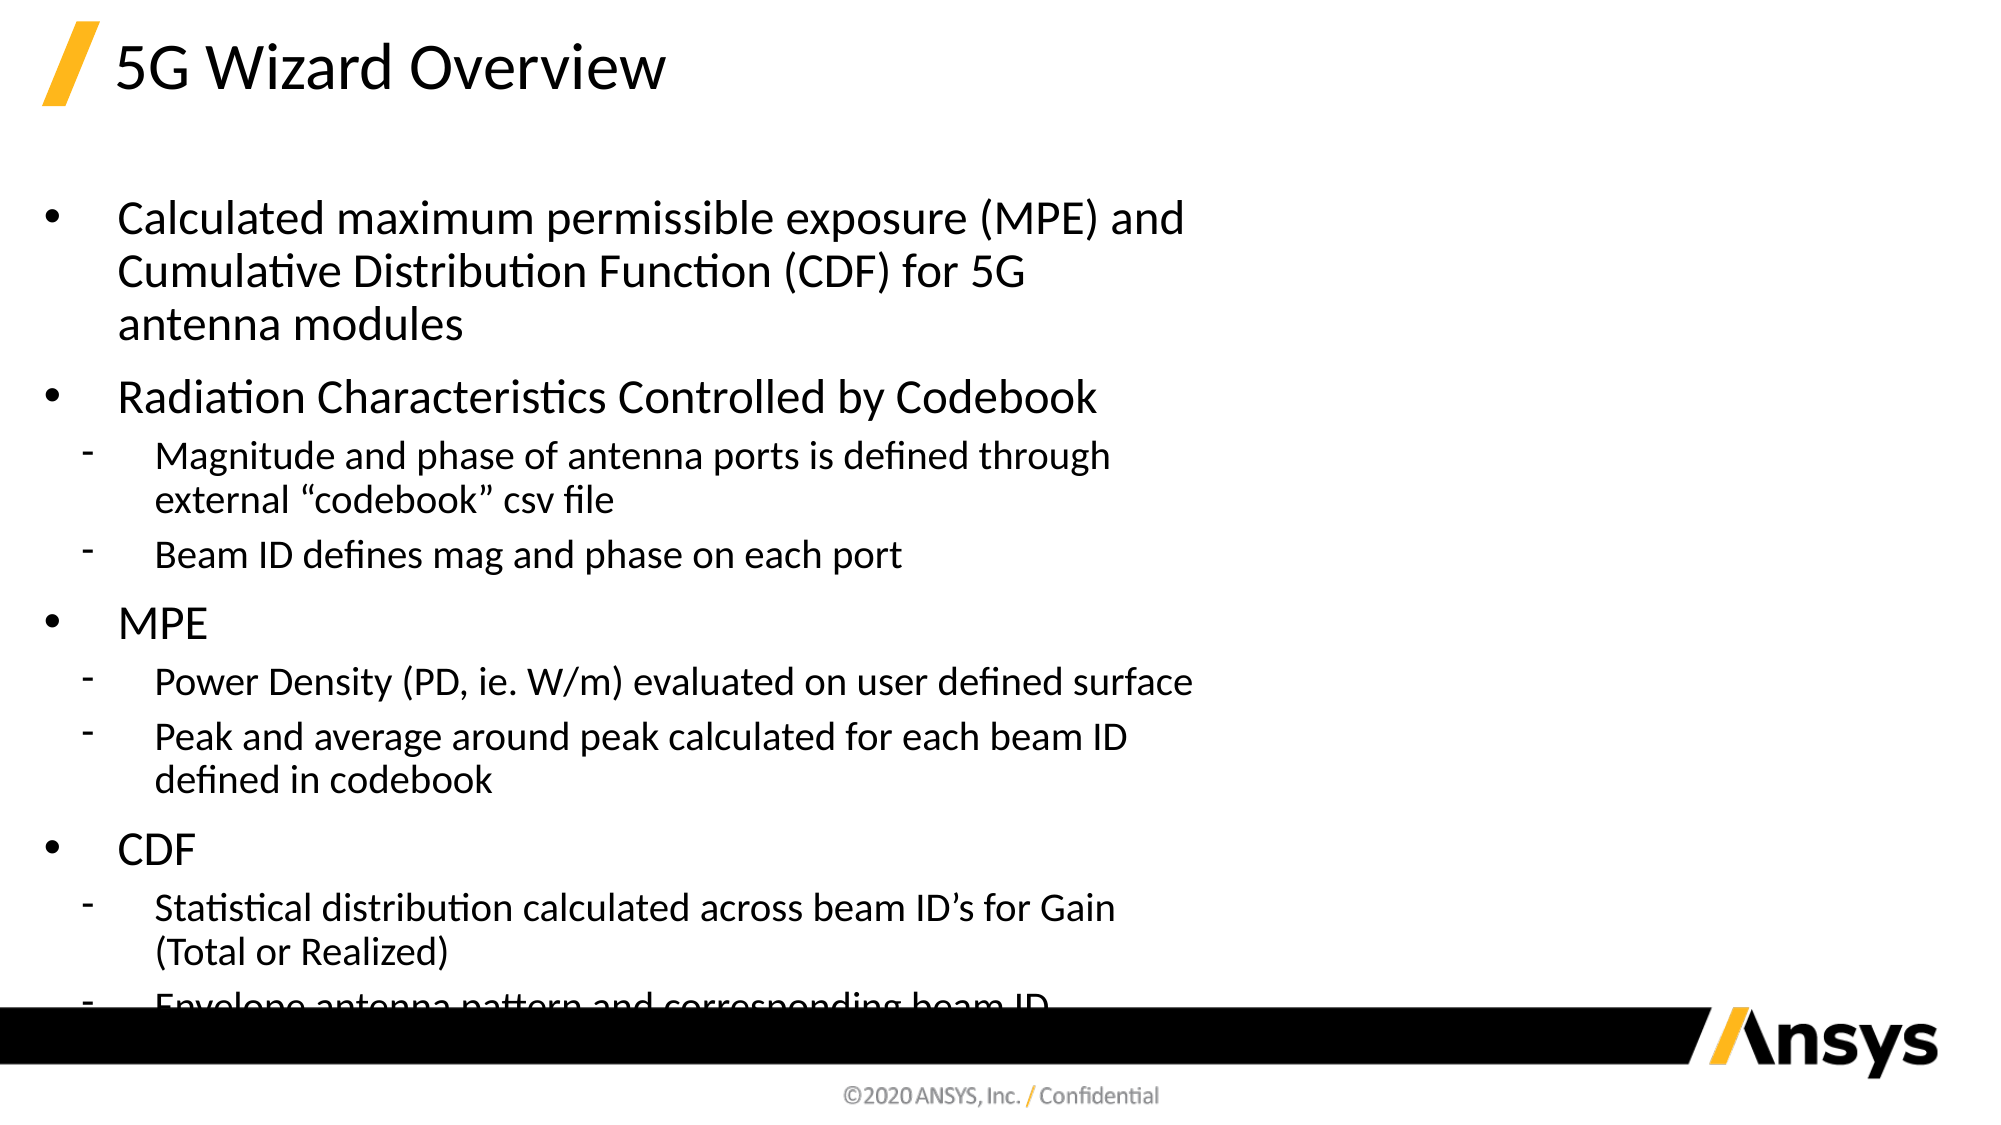

# 5G Wizard Overview
Calculated maximum permissible exposure (MPE) and Cumulative Distribution Function (CDF) for 5G antenna modules
Radiation Characteristics Controlled by Codebook
Magnitude and phase of antenna ports is defined through external “codebook” csv file
Beam ID defines mag and phase on each port
MPE
Power Density (PD, ie. W/m) evaluated on user defined surface
Peak and average around peak calculated for each beam ID defined in codebook
CDF
Statistical distribution calculated across beam ID’s for Gain (Total or Realized)
Envelope antenna pattern and corresponding beam ID